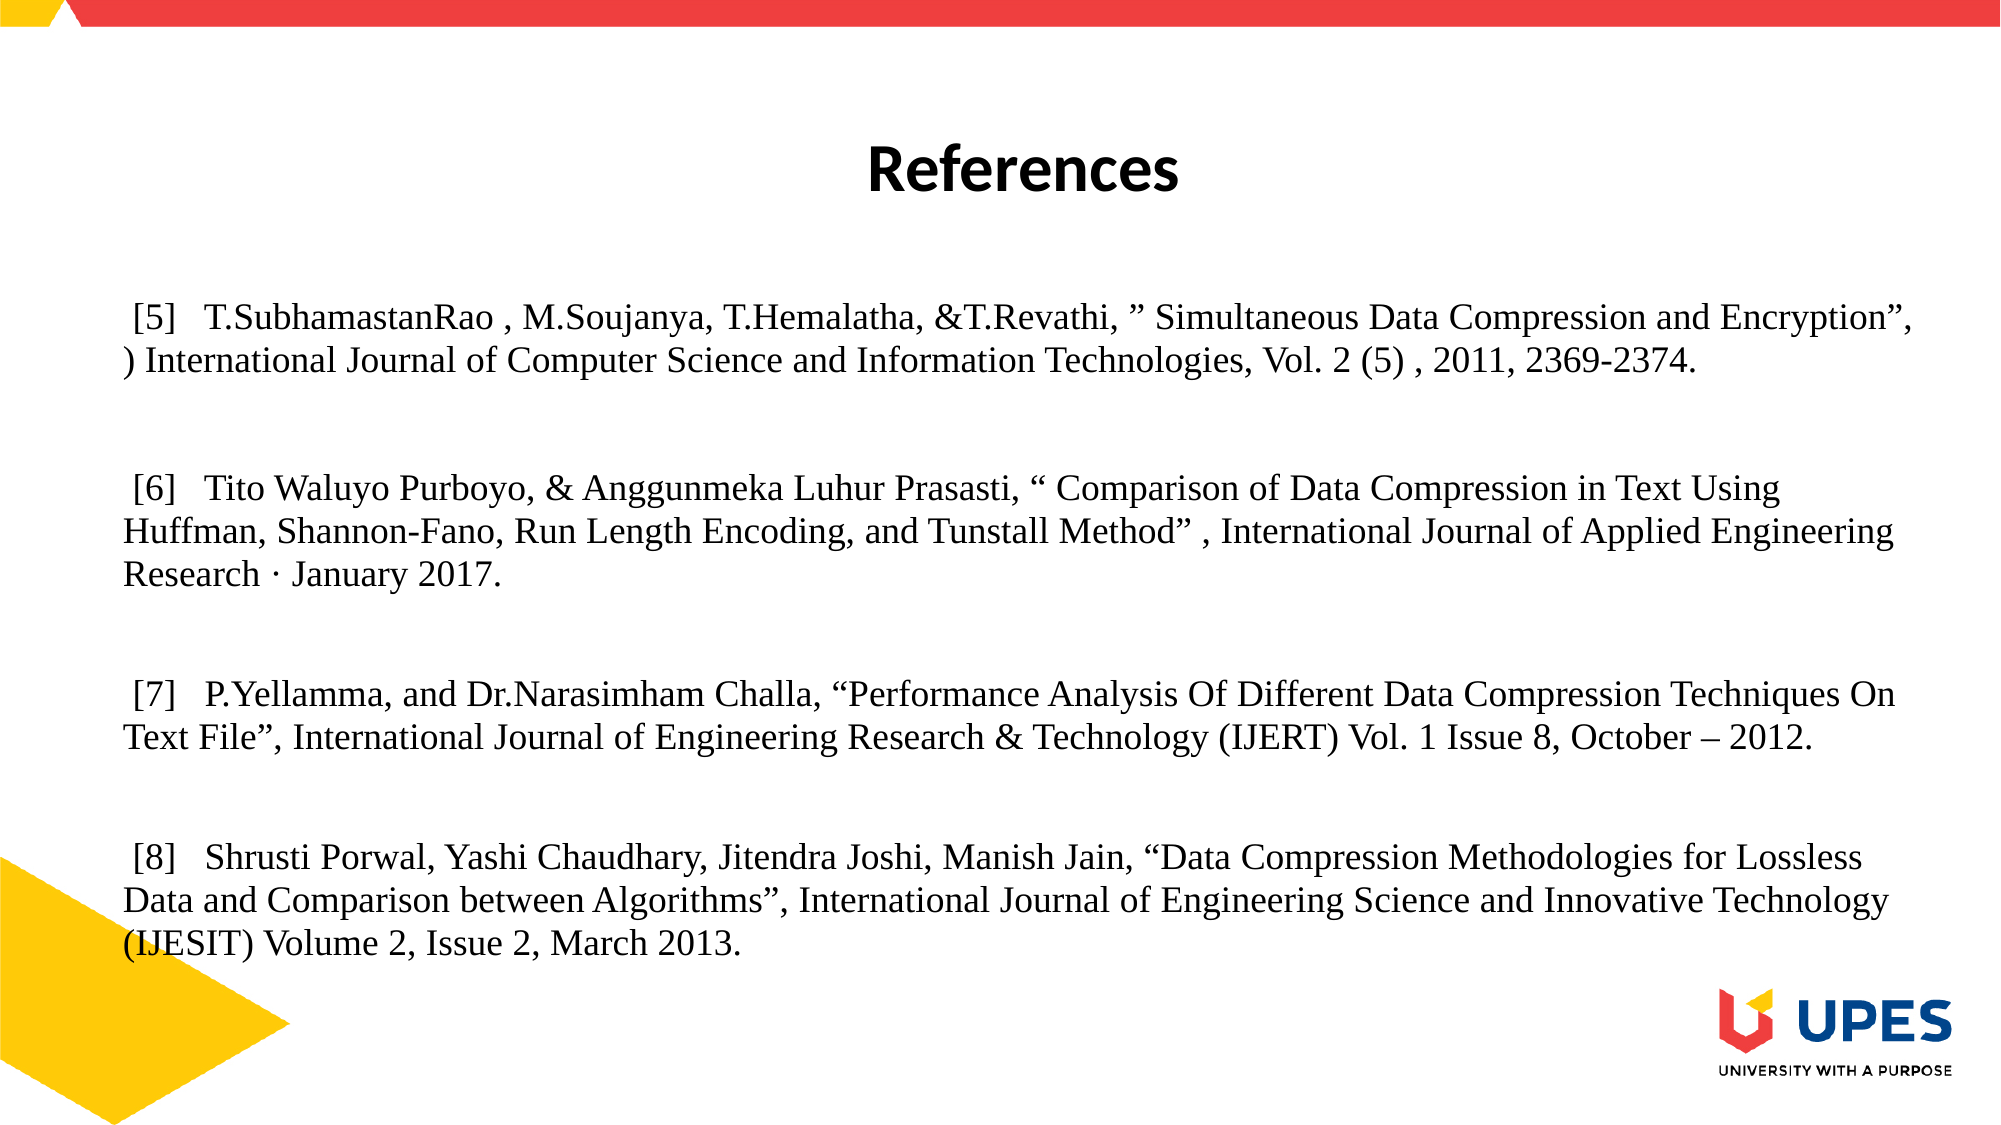

# References
 [5]   T.SubhamastanRao , M.Soujanya, T.Hemalatha, &T.Revathi, ” Simultaneous Data Compression and Encryption”, ) International Journal of Computer Science and Information Technologies, Vol. 2 (5) , 2011, 2369-2374.

 [6]   Tito Waluyo Purboyo, & Anggunmeka Luhur Prasasti, “ Comparison of Data Compression in Text Using Huffman, Shannon-Fano, Run Length Encoding, and Tunstall Method” , International Journal of Applied Engineering Research · January 2017.

 [7]   P.Yellamma, and Dr.Narasimham Challa, “Performance Analysis Of Different Data Compression Techniques On Text File”, International Journal of Engineering Research & Technology (IJERT) Vol. 1 Issue 8, October – 2012.

 [8]   Shrusti Porwal, Yashi Chaudhary, Jitendra Joshi, Manish Jain, “Data Compression Methodologies for Lossless Data and Comparison between Algorithms”, International Journal of Engineering Science and Innovative Technology (IJESIT) Volume 2, Issue 2, March 2013.